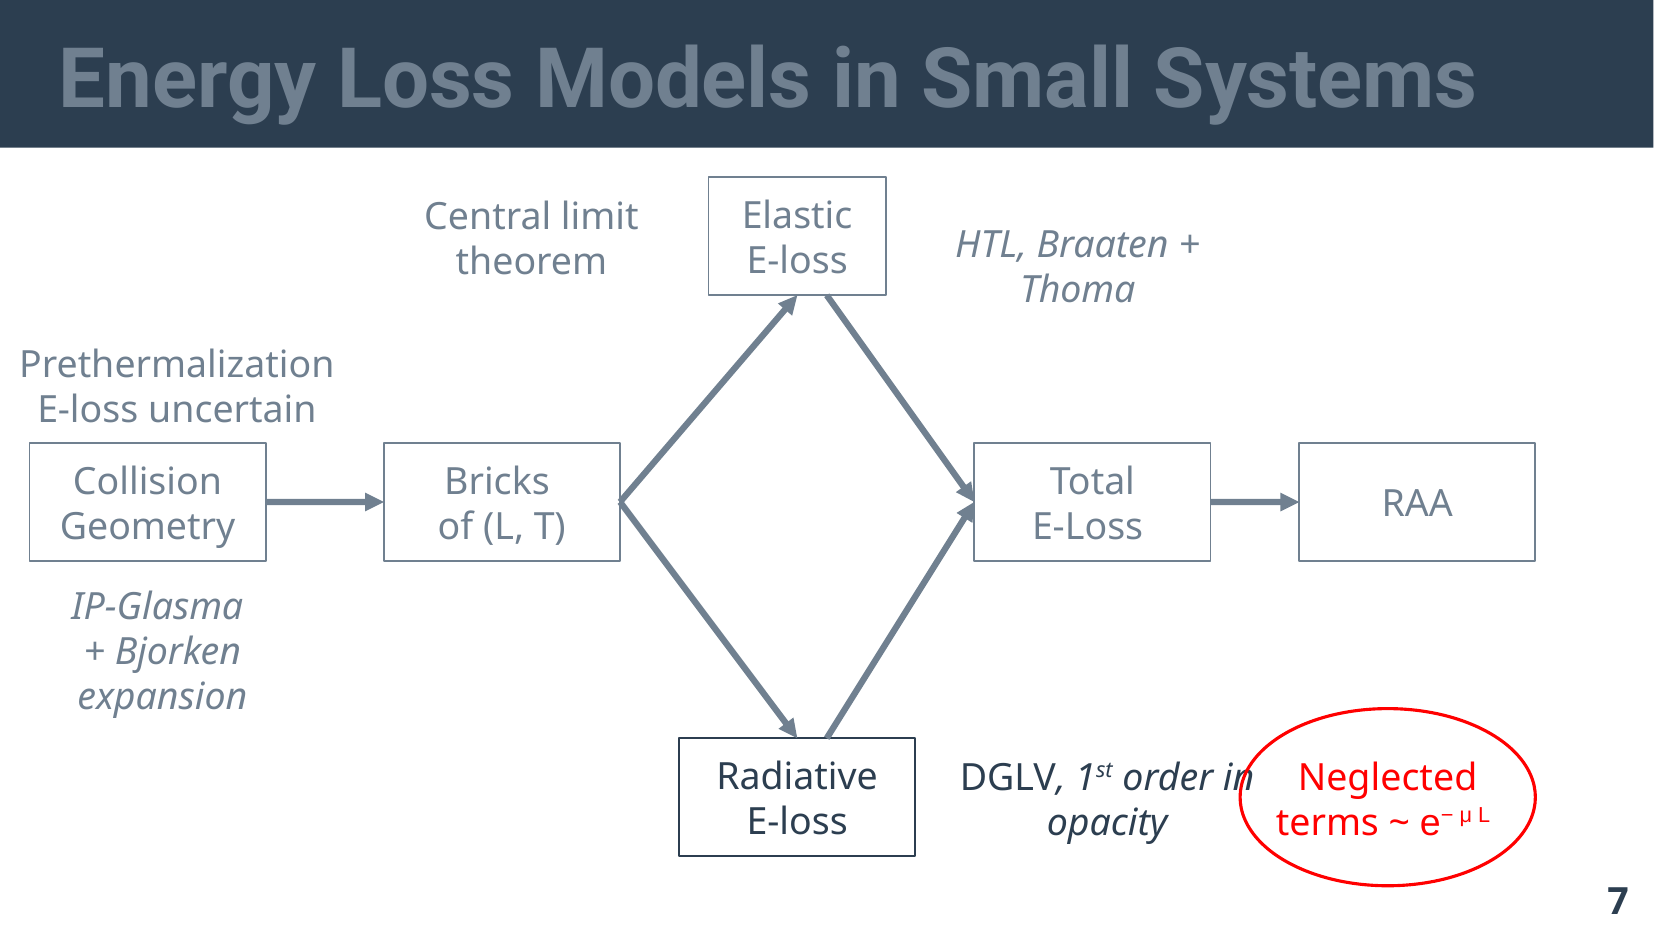

# Energy Loss Models in Small Systems
Elastic
E-loss
HTL, Braaten + Thoma
Central limit theorem

Prethermalization E-loss uncertain
Collision
Geometry
Bricks
of (L, T)
Total
E-Loss
RAA

IP-Glasma
+ Bjorken expansion

Radiative
E-loss
DGLV, 1st order in opacity
Neglected terms ~ e− μ L